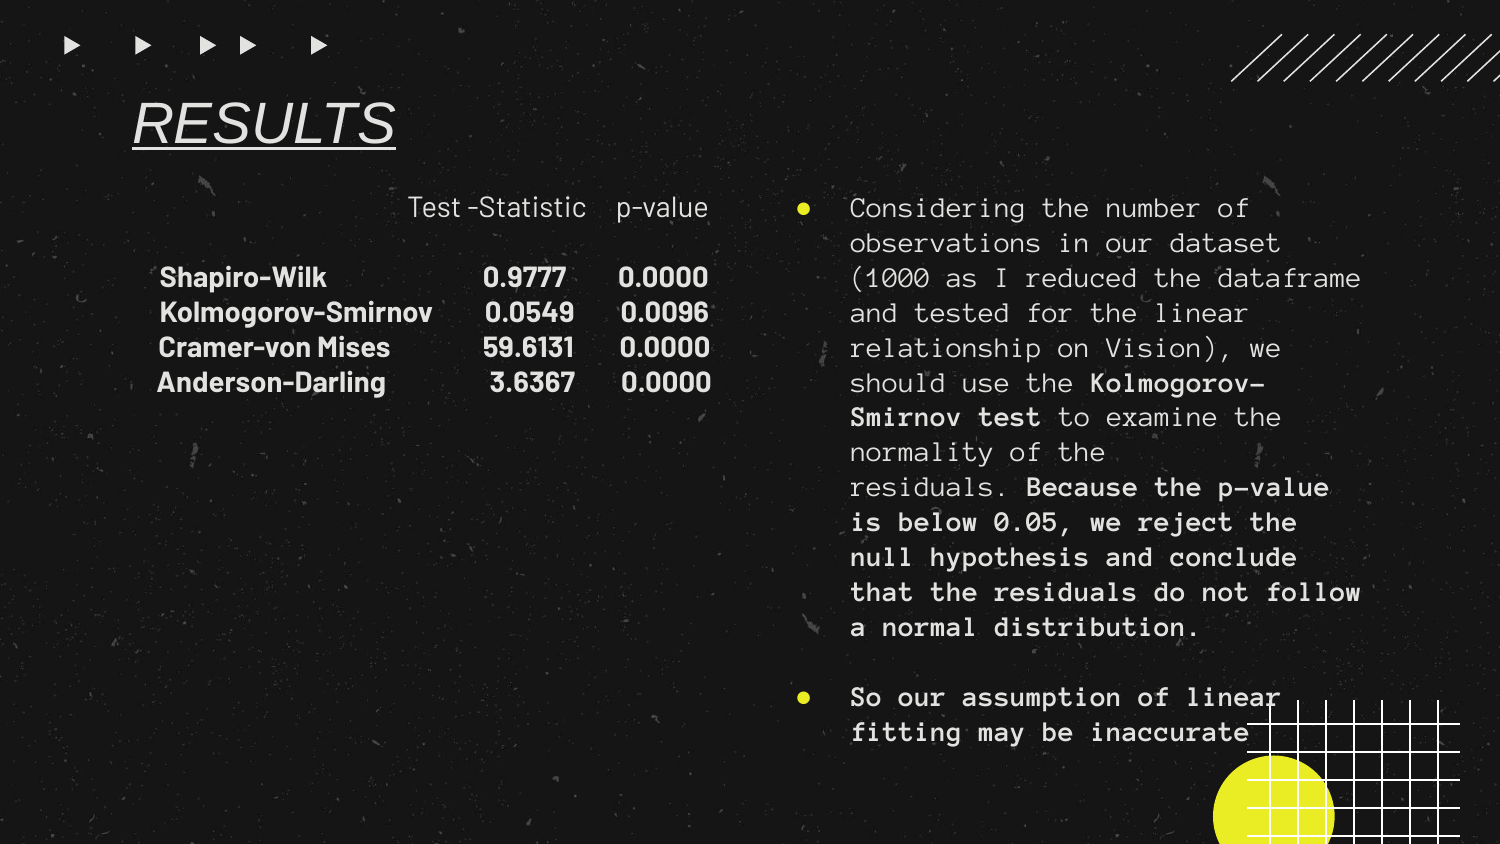

# RESULTS
                                            Test -Statistic     p-value

Shapiro-Wilk                           0.9777         0.0000
Kolmogorov-Smirnov         0.0549        0.0096
Cramer-von Mises                59.6131        0.0000
Anderson-Darling                  3.6367        0.0000

Considering the number of observations in our dataset (1000 as I reduced the dataframe and tested for the linear relationship on Vision), we should use the Kolmogorov-Smirnov test to examine the normality of the residuals. Because the p-value is below 0.05, we reject the null hypothesis and conclude that the residuals do not follow a normal distribution.

So our assumption of linear fitting may be inaccurate